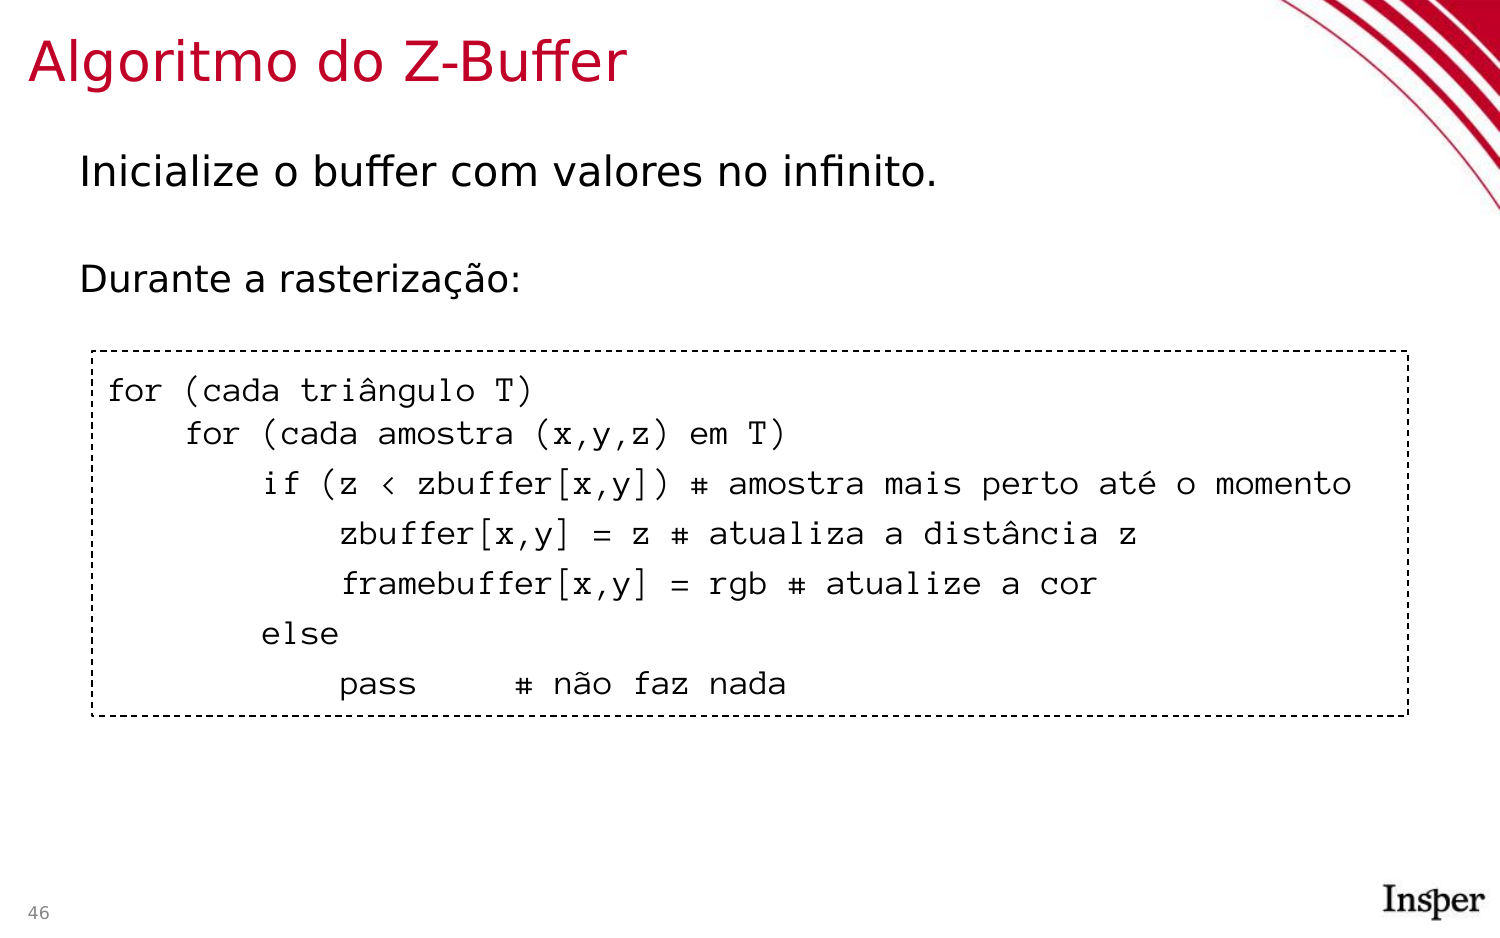

# Algoritmo do Z-Buffer
Inicialize o buffer com valores no infinito.

Durante a rasterização:
for (cada triângulo T)
    for (cada amostra (x,y,z) em T)
        if (z < zbuffer[x,y]) # amostra mais perto até o momento
            zbuffer[x,y] = z # atualiza a distância z
            framebuffer[x,y] = rgb # atualize a cor
        else
            pass     # não faz nada
46